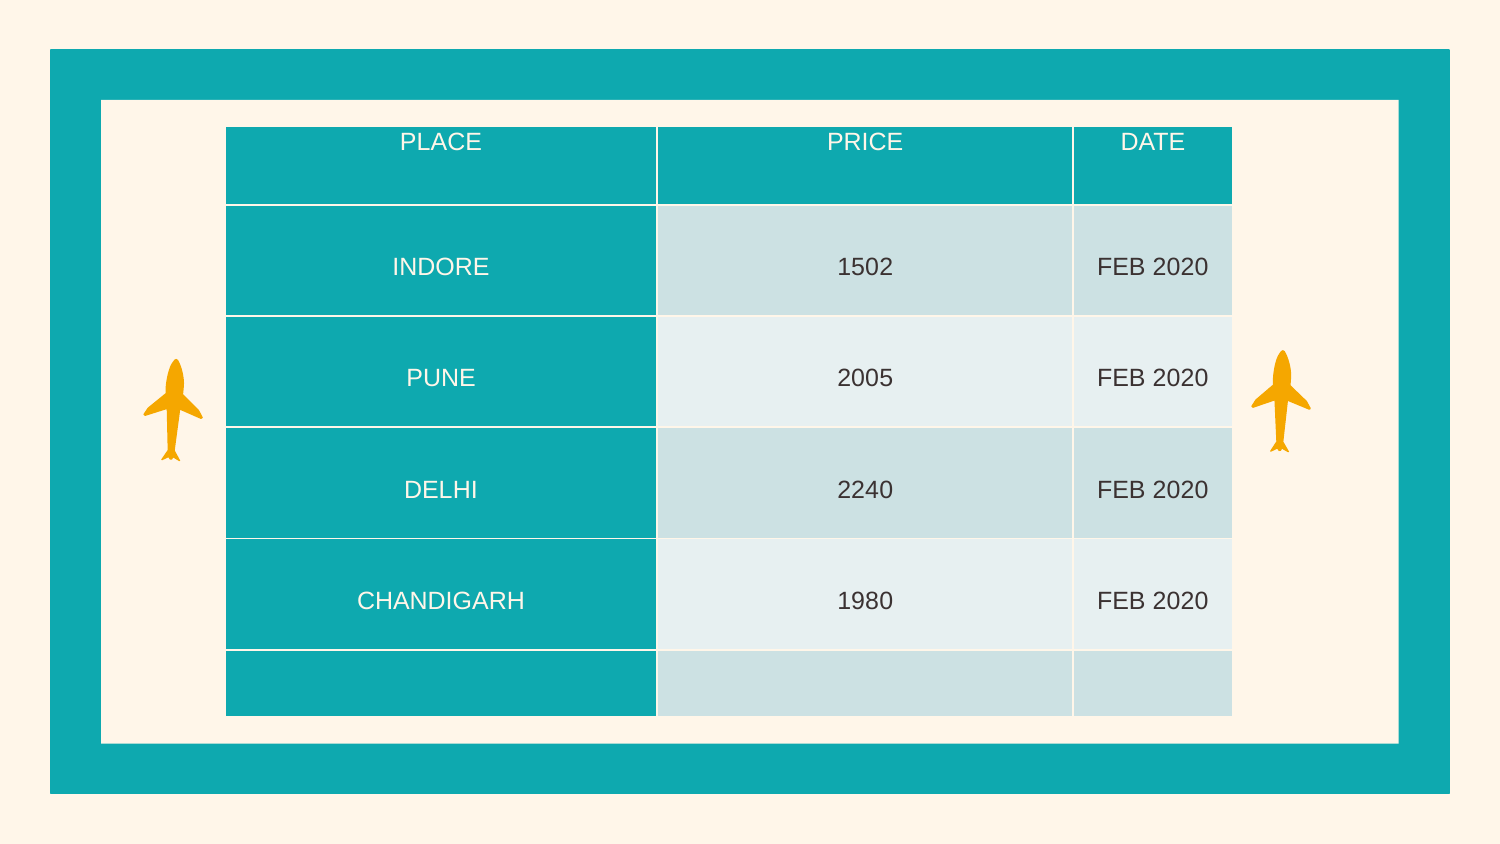

| PLACE | PRICE | DATE |
| --- | --- | --- |
| INDORE | 1502 | FEB 2020 |
| PUNE | 2005 | FEB 2020 |
| DELHI | 2240 | FEB 2020 |
| CHANDIGARH | 1980 | FEB 2020 |
|  |  |  |